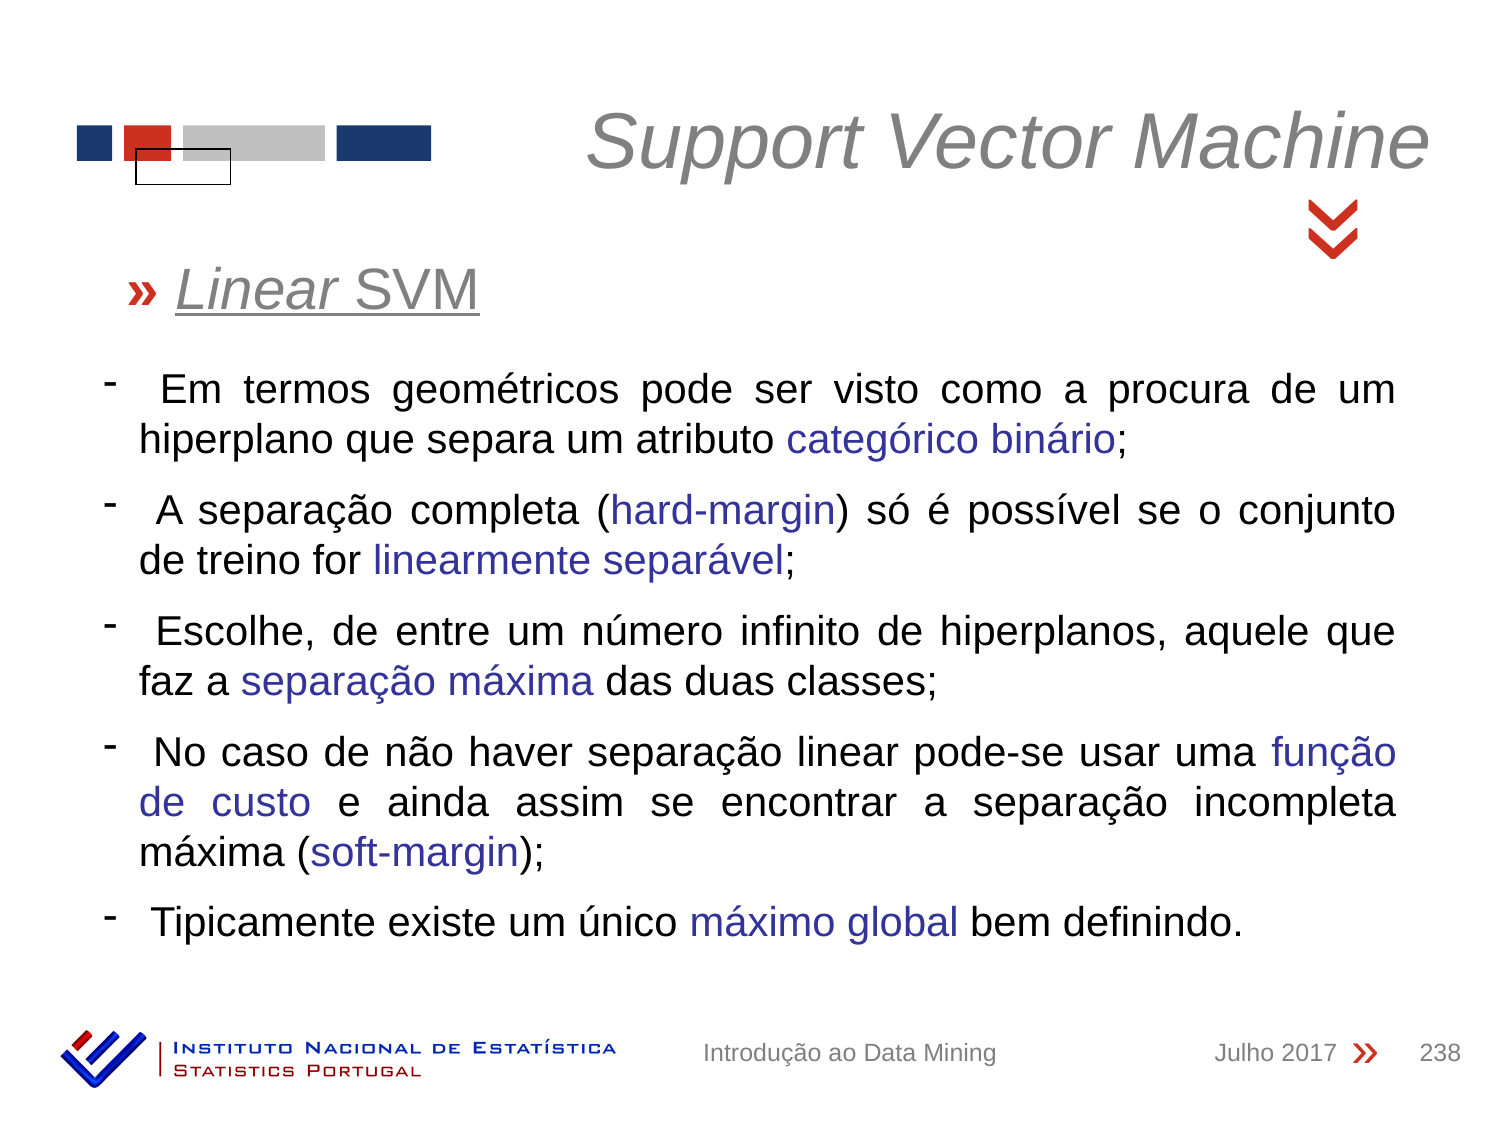

Support Vector Machine
«
» Linear SVM
 Em termos geométricos pode ser visto como a procura de um hiperplano que separa um atributo categórico binário;
 A separação completa (hard-margin) só é possível se o conjunto de treino for linearmente separável;
 Escolhe, de entre um número infinito de hiperplanos, aquele que faz a separação máxima das duas classes;
 No caso de não haver separação linear pode-se usar uma função de custo e ainda assim se encontrar a separação incompleta máxima (soft-margin);
 Tipicamente existe um único máximo global bem definindo.
Introdução ao Data Mining
Julho 2017
238
«